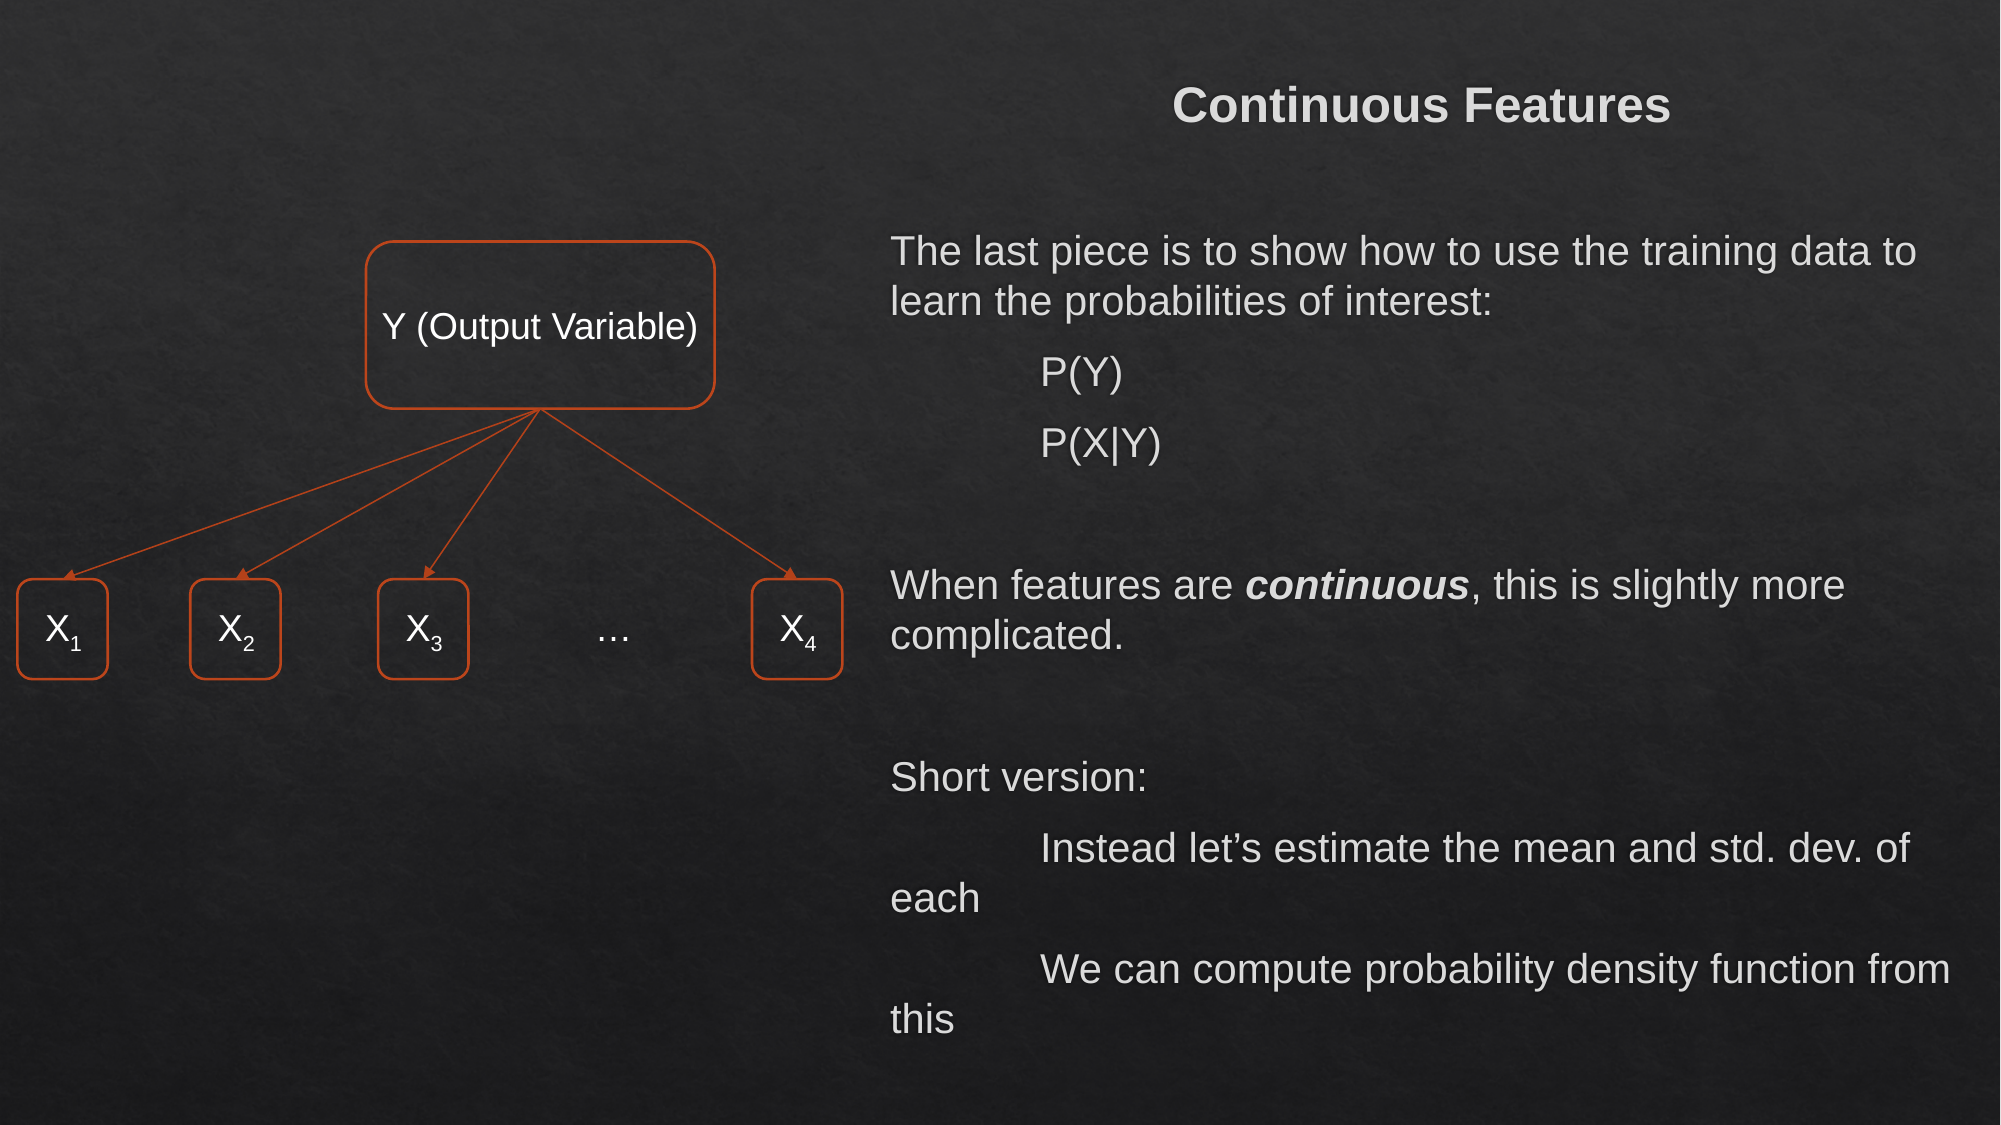

Continuous Features

The last piece is to show how to use the training data to learn the probabilities of interest:
	P(Y)
	P(X|Y)

When features are continuous, this is slightly more complicated.

Short version:
	Instead let’s estimate the mean and std. dev. of each
	We can compute probability density function from this

Y (Output Variable)

X1
X2
X3
…
X4